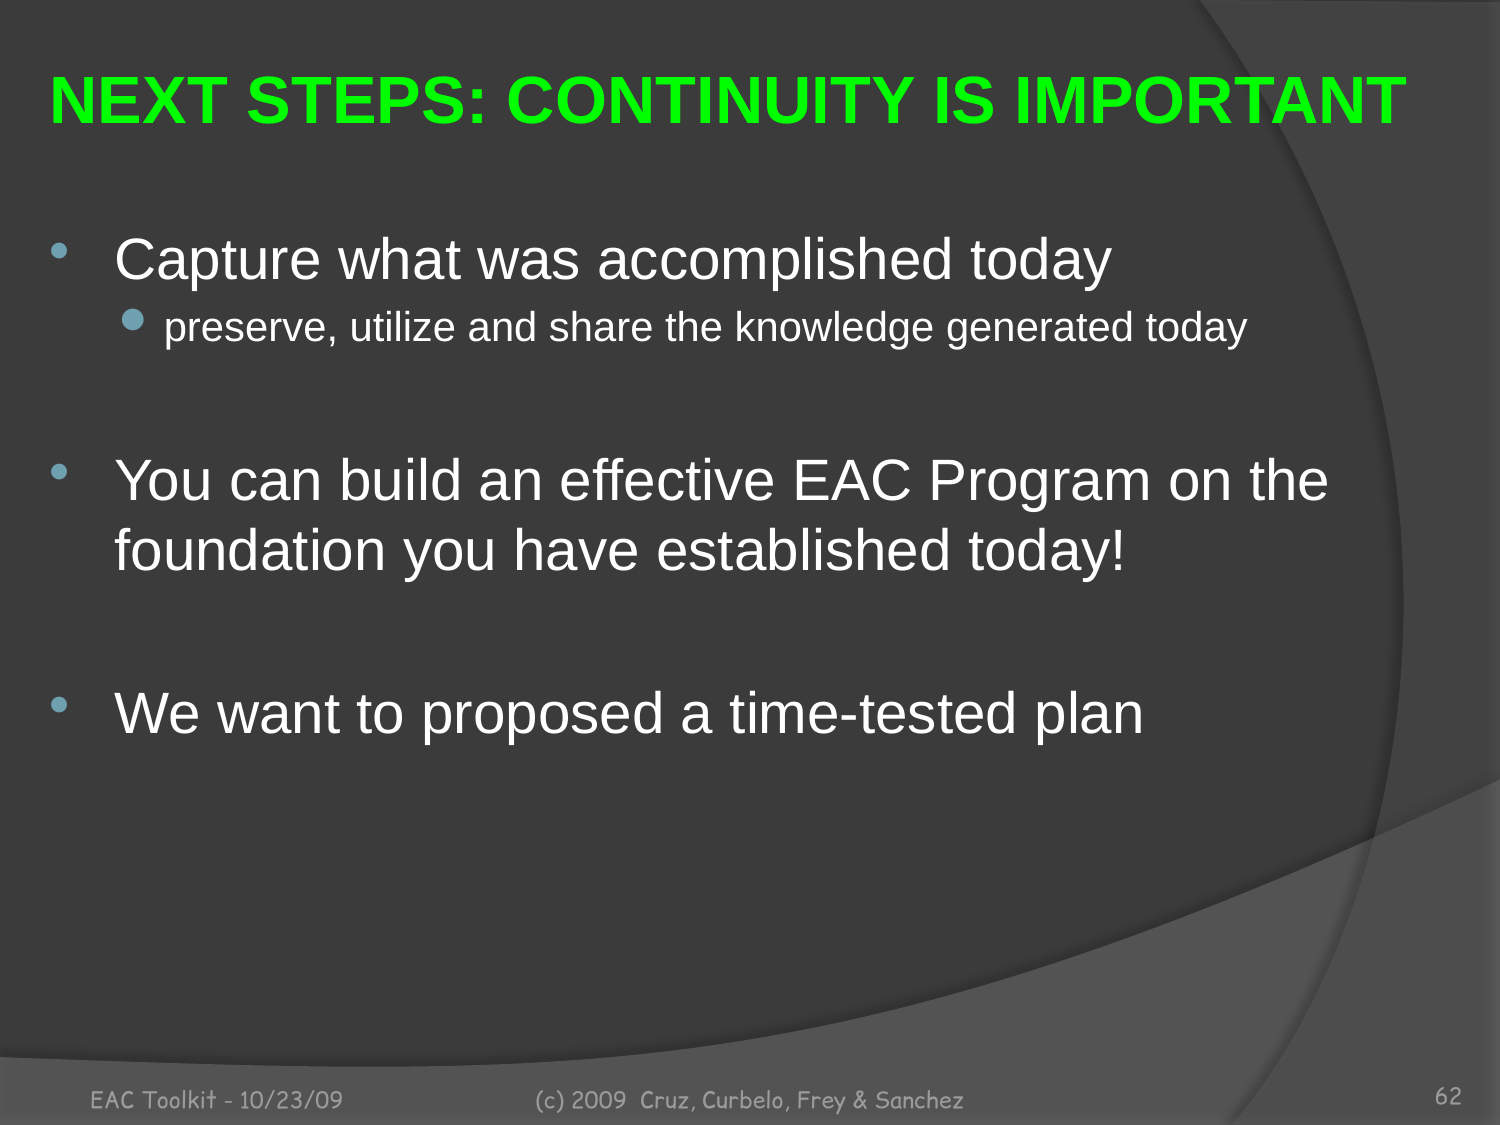

Next Steps: Continuity is Important
Capture what was accomplished today
preserve, utilize and share the knowledge generated today

You can build an effective EAC Program on the foundation you have established today!

We want to proposed a time-tested plan
EAC Toolkit - 10/23/09
(c) 2009  Cruz, Curbelo, Frey & Sanchez
62